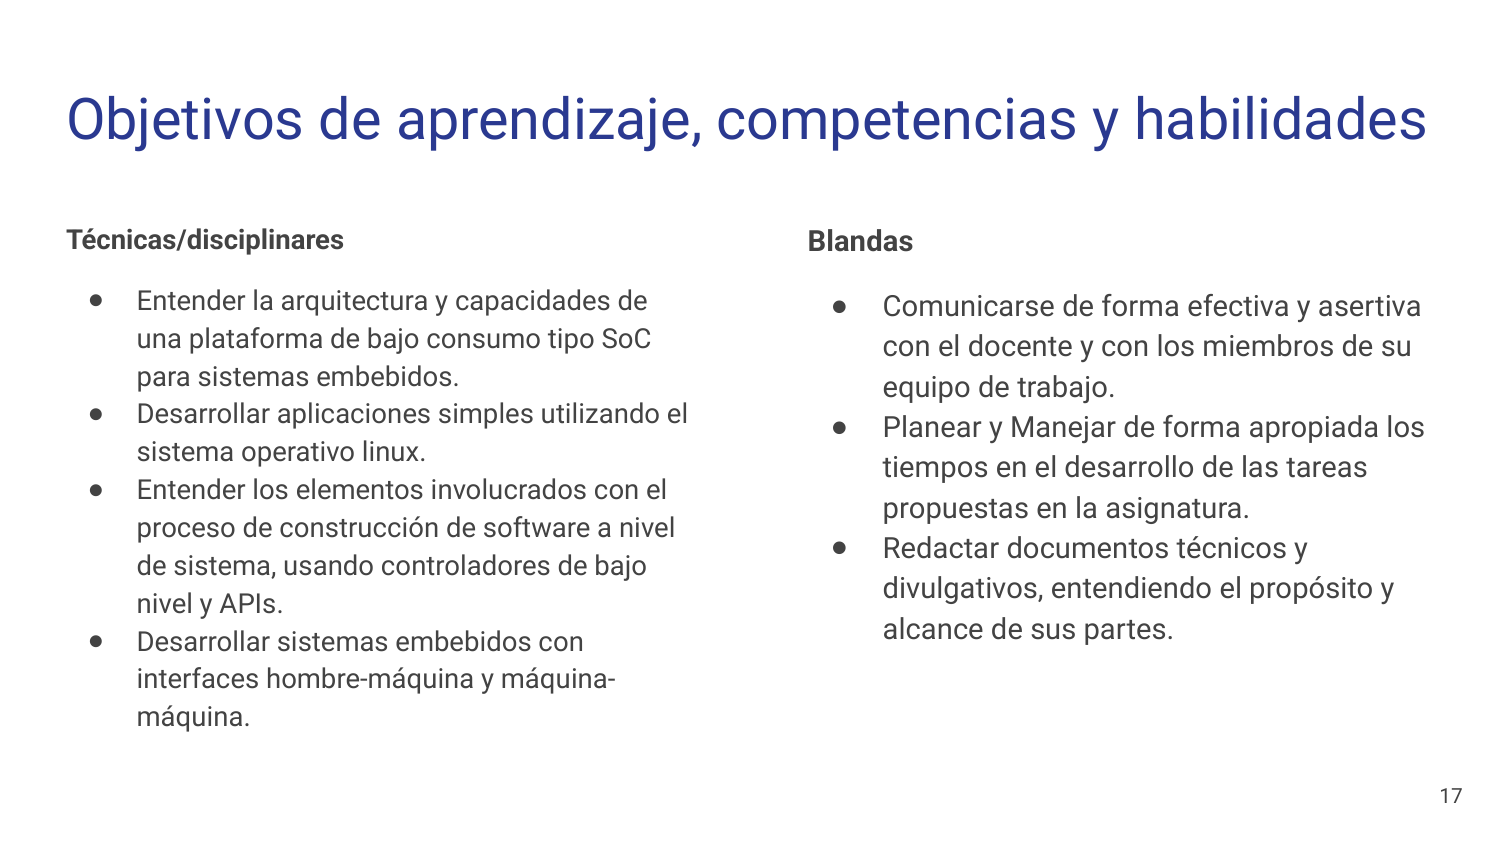

# Objetivos de aprendizaje, competencias y habilidades
Técnicas/disciplinares
Entender la arquitectura y capacidades de una plataforma de bajo consumo tipo SoC para sistemas embebidos.
Desarrollar aplicaciones simples utilizando el sistema operativo linux.
Entender los elementos involucrados con el proceso de construcción de software a nivel de sistema, usando controladores de bajo nivel y APIs.
Desarrollar sistemas embebidos con interfaces hombre-máquina y máquina-máquina.
Blandas
Comunicarse de forma efectiva y asertiva con el docente y con los miembros de su equipo de trabajo.
Planear y Manejar de forma apropiada los tiempos en el desarrollo de las tareas propuestas en la asignatura.
Redactar documentos técnicos y divulgativos, entendiendo el propósito y alcance de sus partes.

17